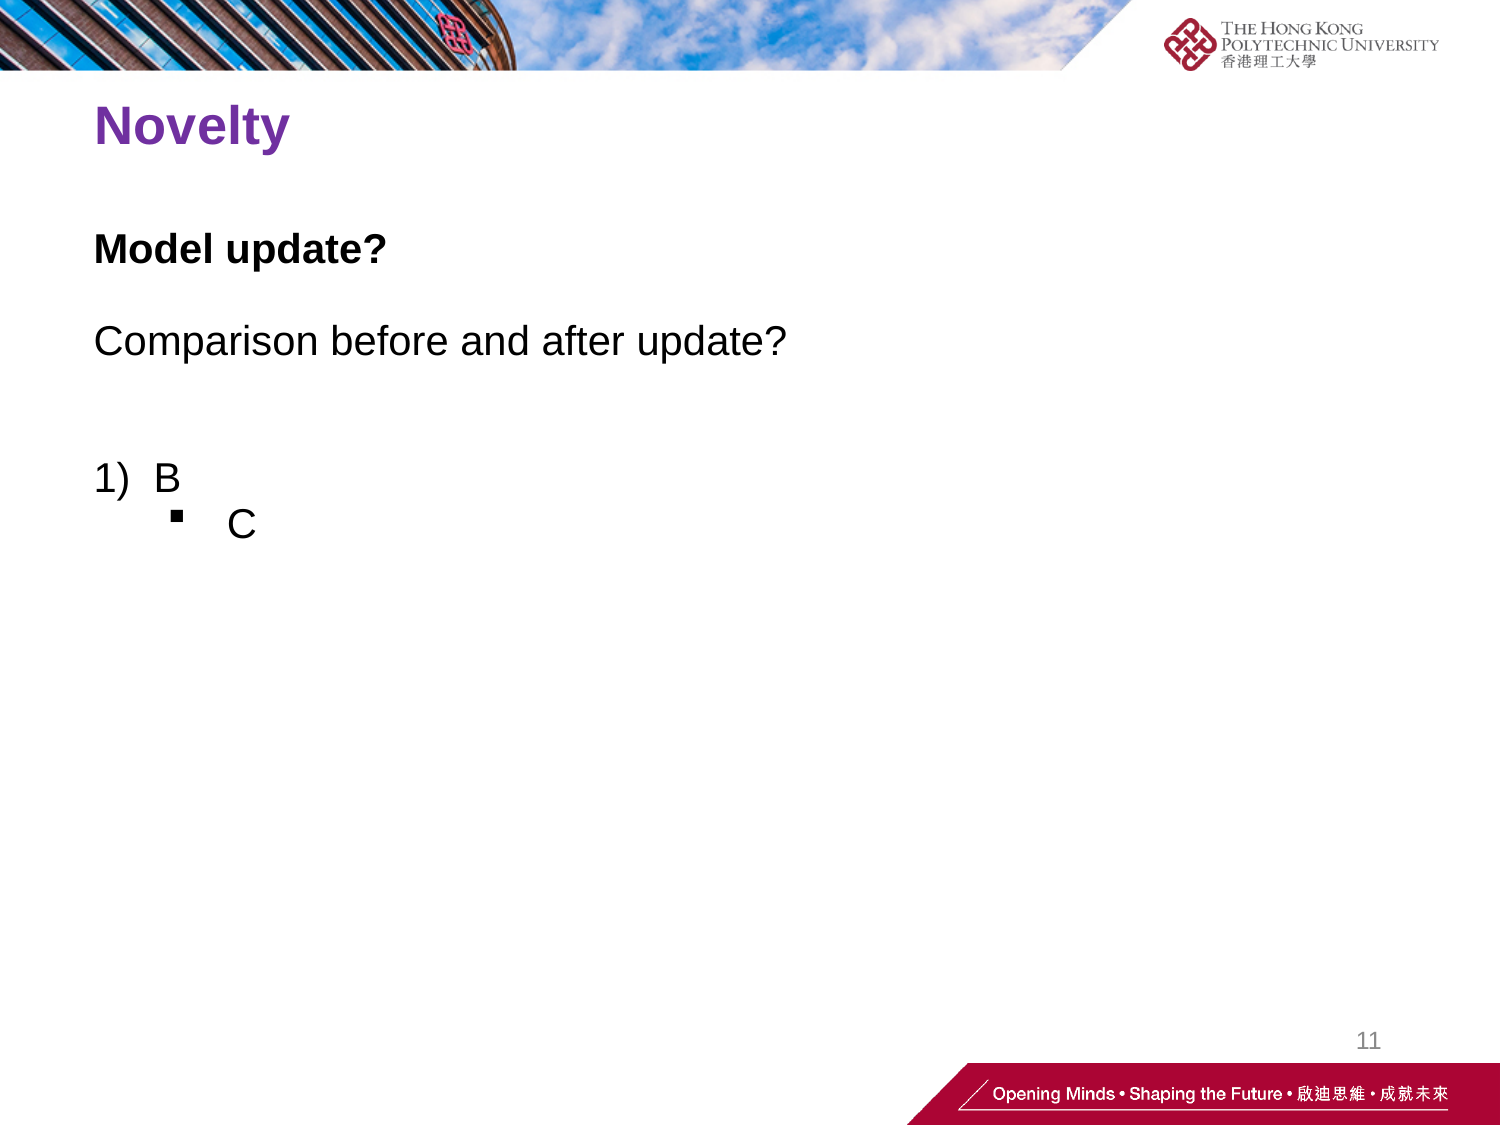

Novelty
Model update?

Comparison before and after update?

1)  B
C
11